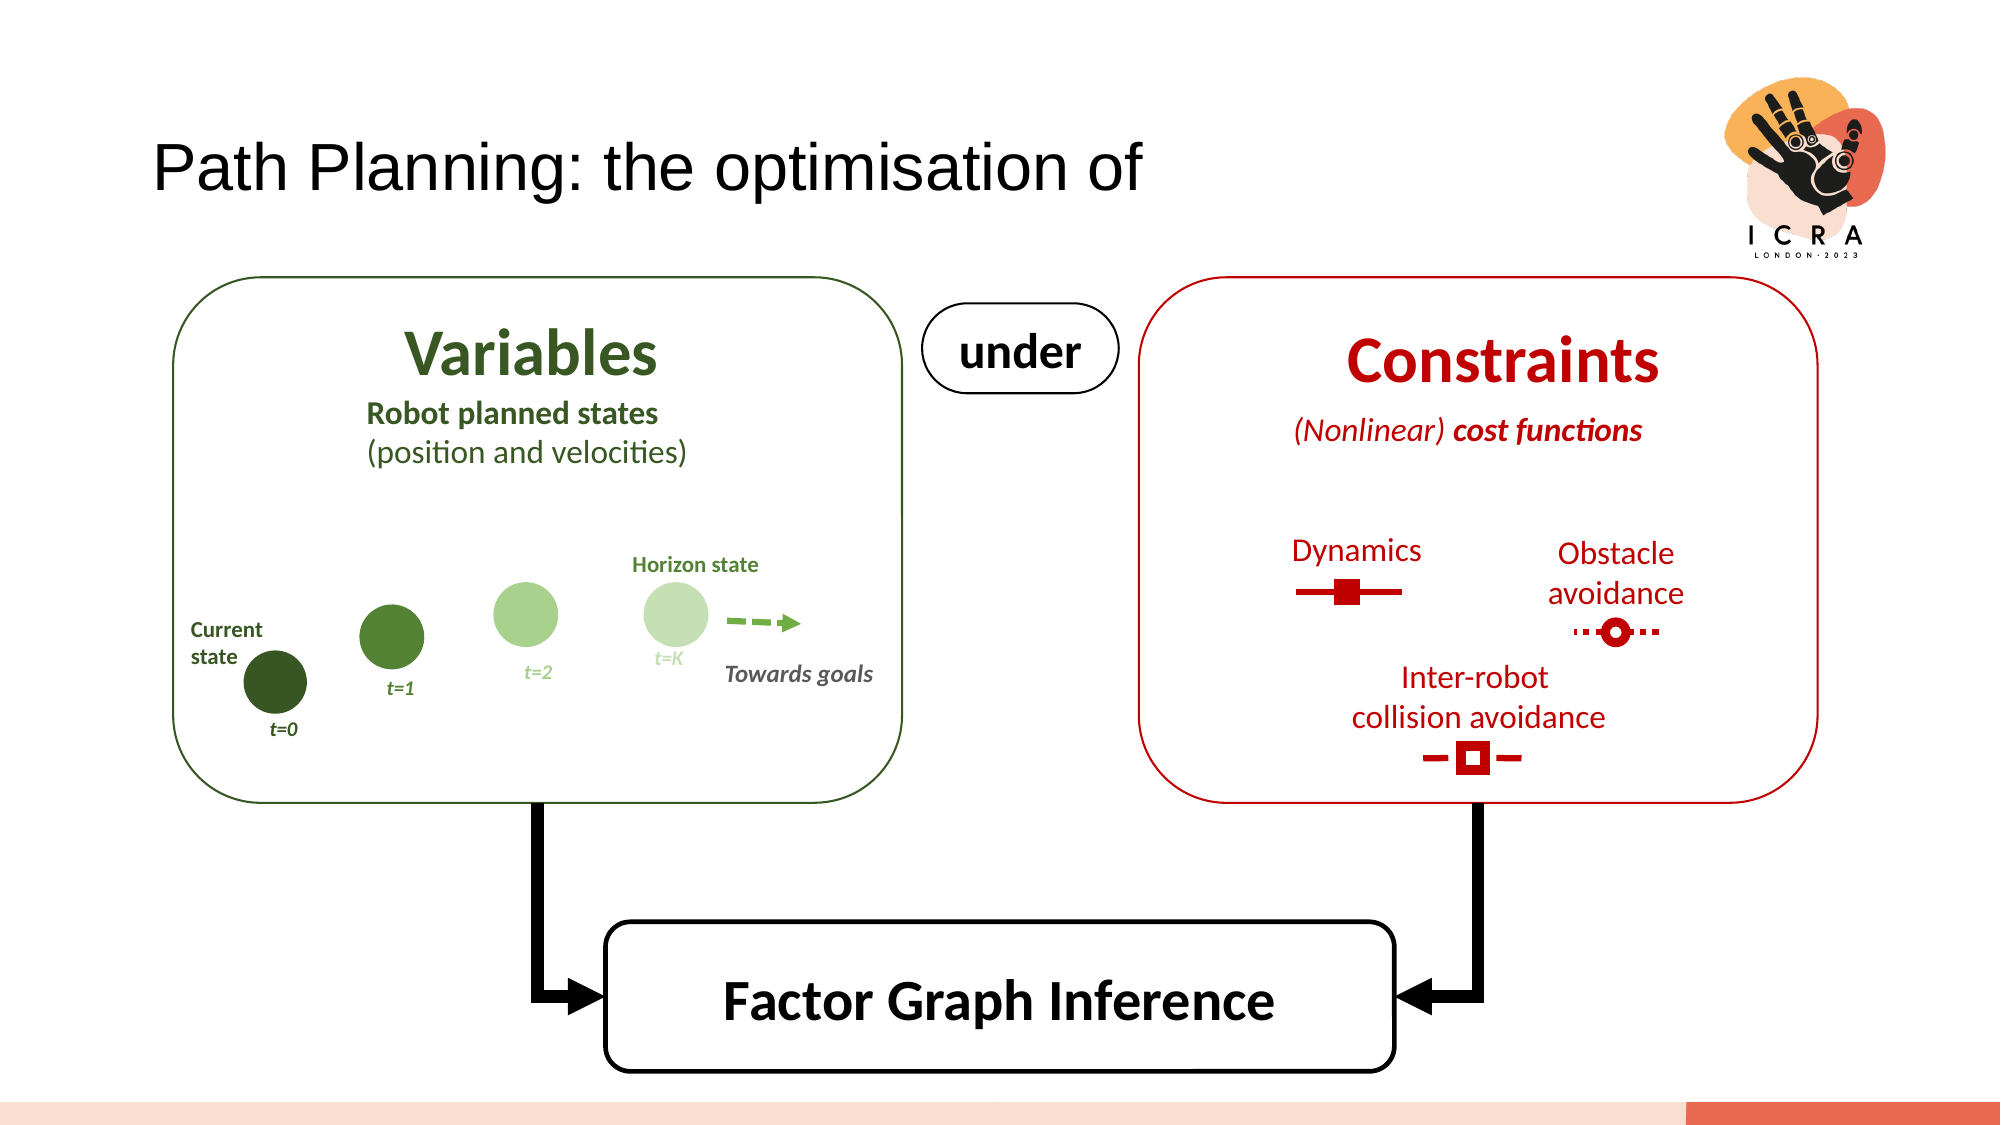

# Path Planning: the optimisation of

Constraints
under
(Nonlinear) cost functions
Dynamics

Obstacle
avoidance

Inter-robot
collision avoidance

Variables
Robot planned states (position and velocities)
Horizon state

t=K
Towards goals
t=2
t=1
Current
state

t=0
Factor Graph Inference